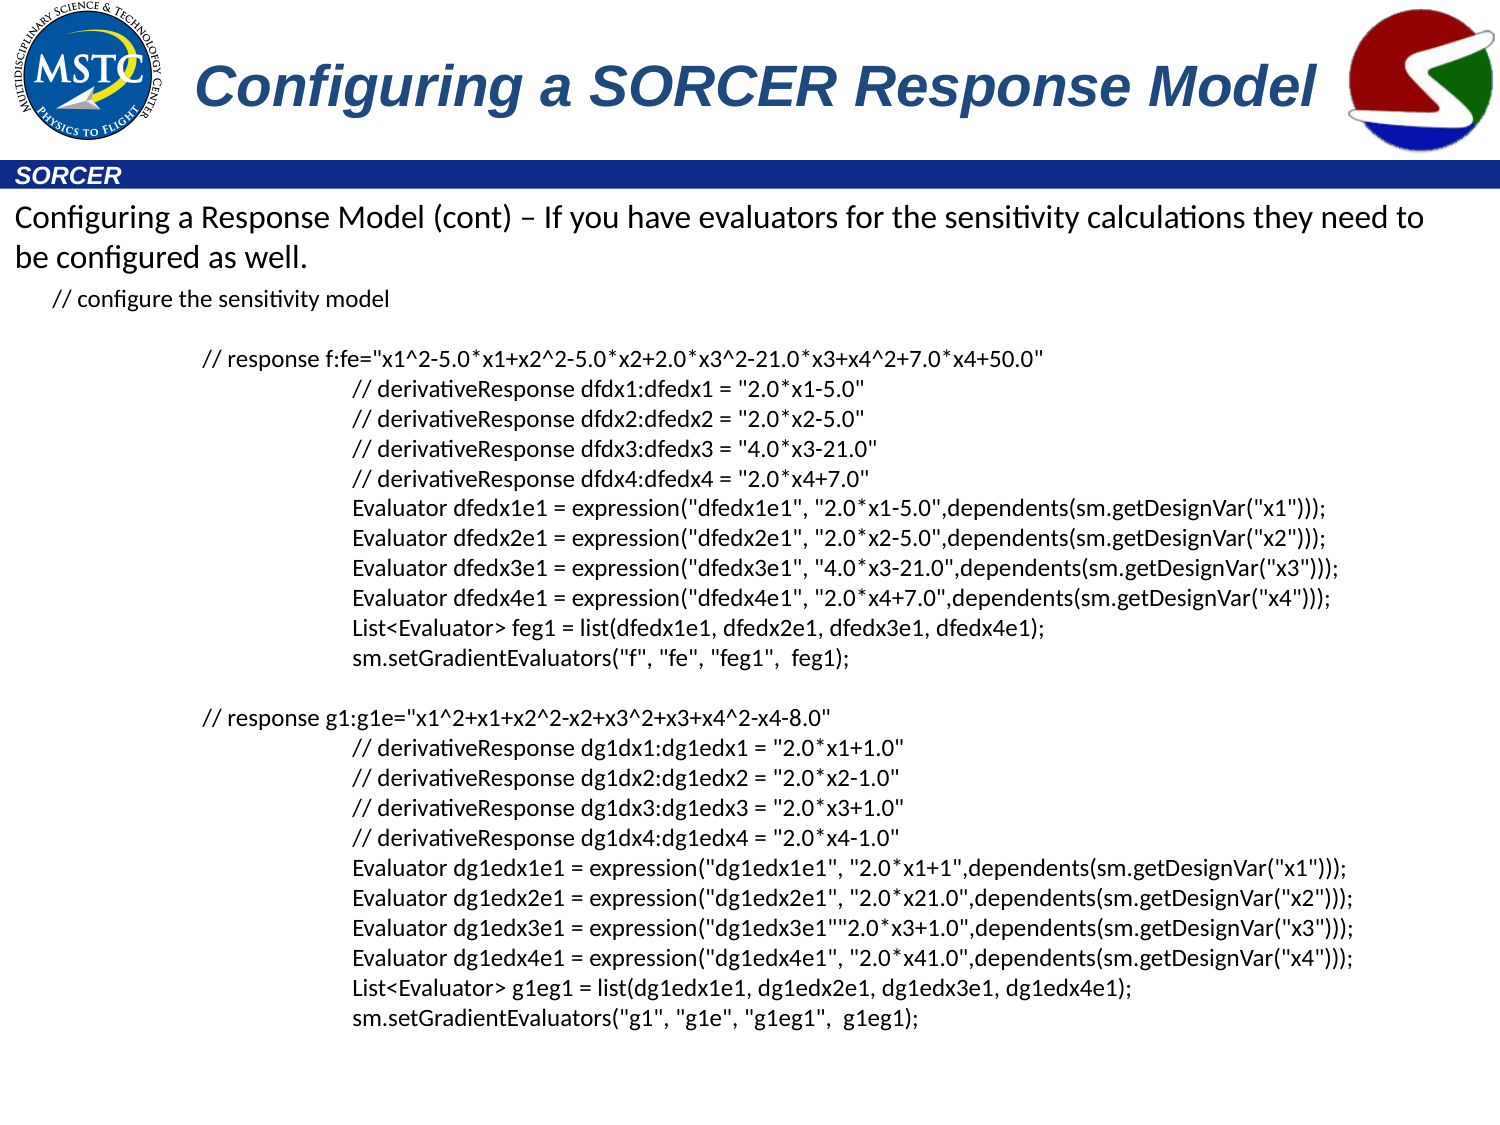

# Configuring a SORCER Response Model
Configuring a Response Model (cont) – If you have evaluators for the sensitivity calculations they need to be configured as well.
// configure the sensitivity model

	// response f:fe="x1^2-5.0*x1+x2^2-5.0*x2+2.0*x3^2-21.0*x3+x4^2+7.0*x4+50.0"
		// derivativeResponse dfdx1:dfedx1 = "2.0*x1-5.0"
		// derivativeResponse dfdx2:dfedx2 = "2.0*x2-5.0"
		// derivativeResponse dfdx3:dfedx3 = "4.0*x3-21.0"
		// derivativeResponse dfdx4:dfedx4 = "2.0*x4+7.0"
		Evaluator dfedx1e1 = expression("dfedx1e1", "2.0*x1-5.0",dependents(sm.getDesignVar("x1")));
		Evaluator dfedx2e1 = expression("dfedx2e1", "2.0*x2-5.0",dependents(sm.getDesignVar("x2")));
		Evaluator dfedx3e1 = expression("dfedx3e1", "4.0*x3-21.0",dependents(sm.getDesignVar("x3")));
		Evaluator dfedx4e1 = expression("dfedx4e1", "2.0*x4+7.0",dependents(sm.getDesignVar("x4")));
		List<Evaluator> feg1 = list(dfedx1e1, dfedx2e1, dfedx3e1, dfedx4e1);
		sm.setGradientEvaluators("f", "fe", "feg1",  feg1);

	// response g1:g1e="x1^2+x1+x2^2-x2+x3^2+x3+x4^2-x4-8.0"
		// derivativeResponse dg1dx1:dg1edx1 = "2.0*x1+1.0"
		// derivativeResponse dg1dx2:dg1edx2 = "2.0*x2-1.0"
		// derivativeResponse dg1dx3:dg1edx3 = "2.0*x3+1.0"
		// derivativeResponse dg1dx4:dg1edx4 = "2.0*x4-1.0"
		Evaluator dg1edx1e1 = expression("dg1edx1e1", "2.0*x1+1",dependents(sm.getDesignVar("x1")));
		Evaluator dg1edx2e1 = expression("dg1edx2e1", "2.0*x21.0",dependents(sm.getDesignVar("x2")));
		Evaluator dg1edx3e1 = expression("dg1edx3e1""2.0*x3+1.0",dependents(sm.getDesignVar("x3")));
		Evaluator dg1edx4e1 = expression("dg1edx4e1", "2.0*x41.0",dependents(sm.getDesignVar("x4")));
		List<Evaluator> g1eg1 = list(dg1edx1e1, dg1edx2e1, dg1edx3e1, dg1edx4e1);
		sm.setGradientEvaluators("g1", "g1e", "g1eg1",  g1eg1);